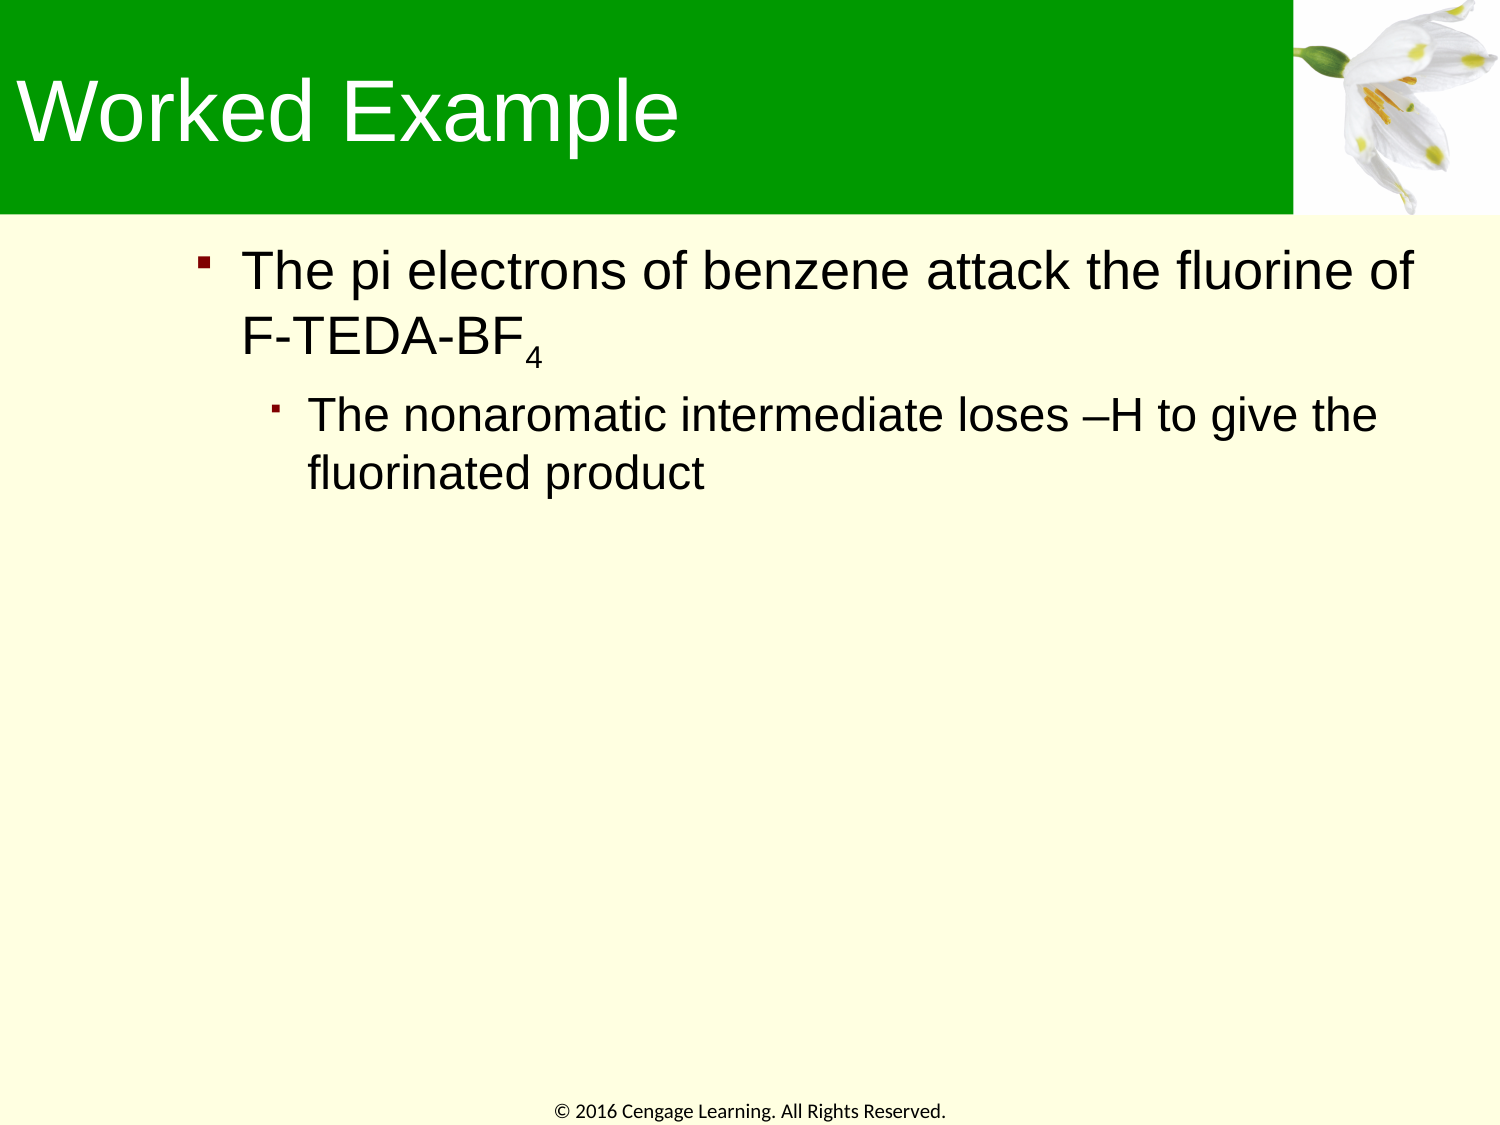

# Worked Example
The pi electrons of benzene attack the fluorine of F-TEDA-BF4
The nonaromatic intermediate loses –H to give the fluorinated product